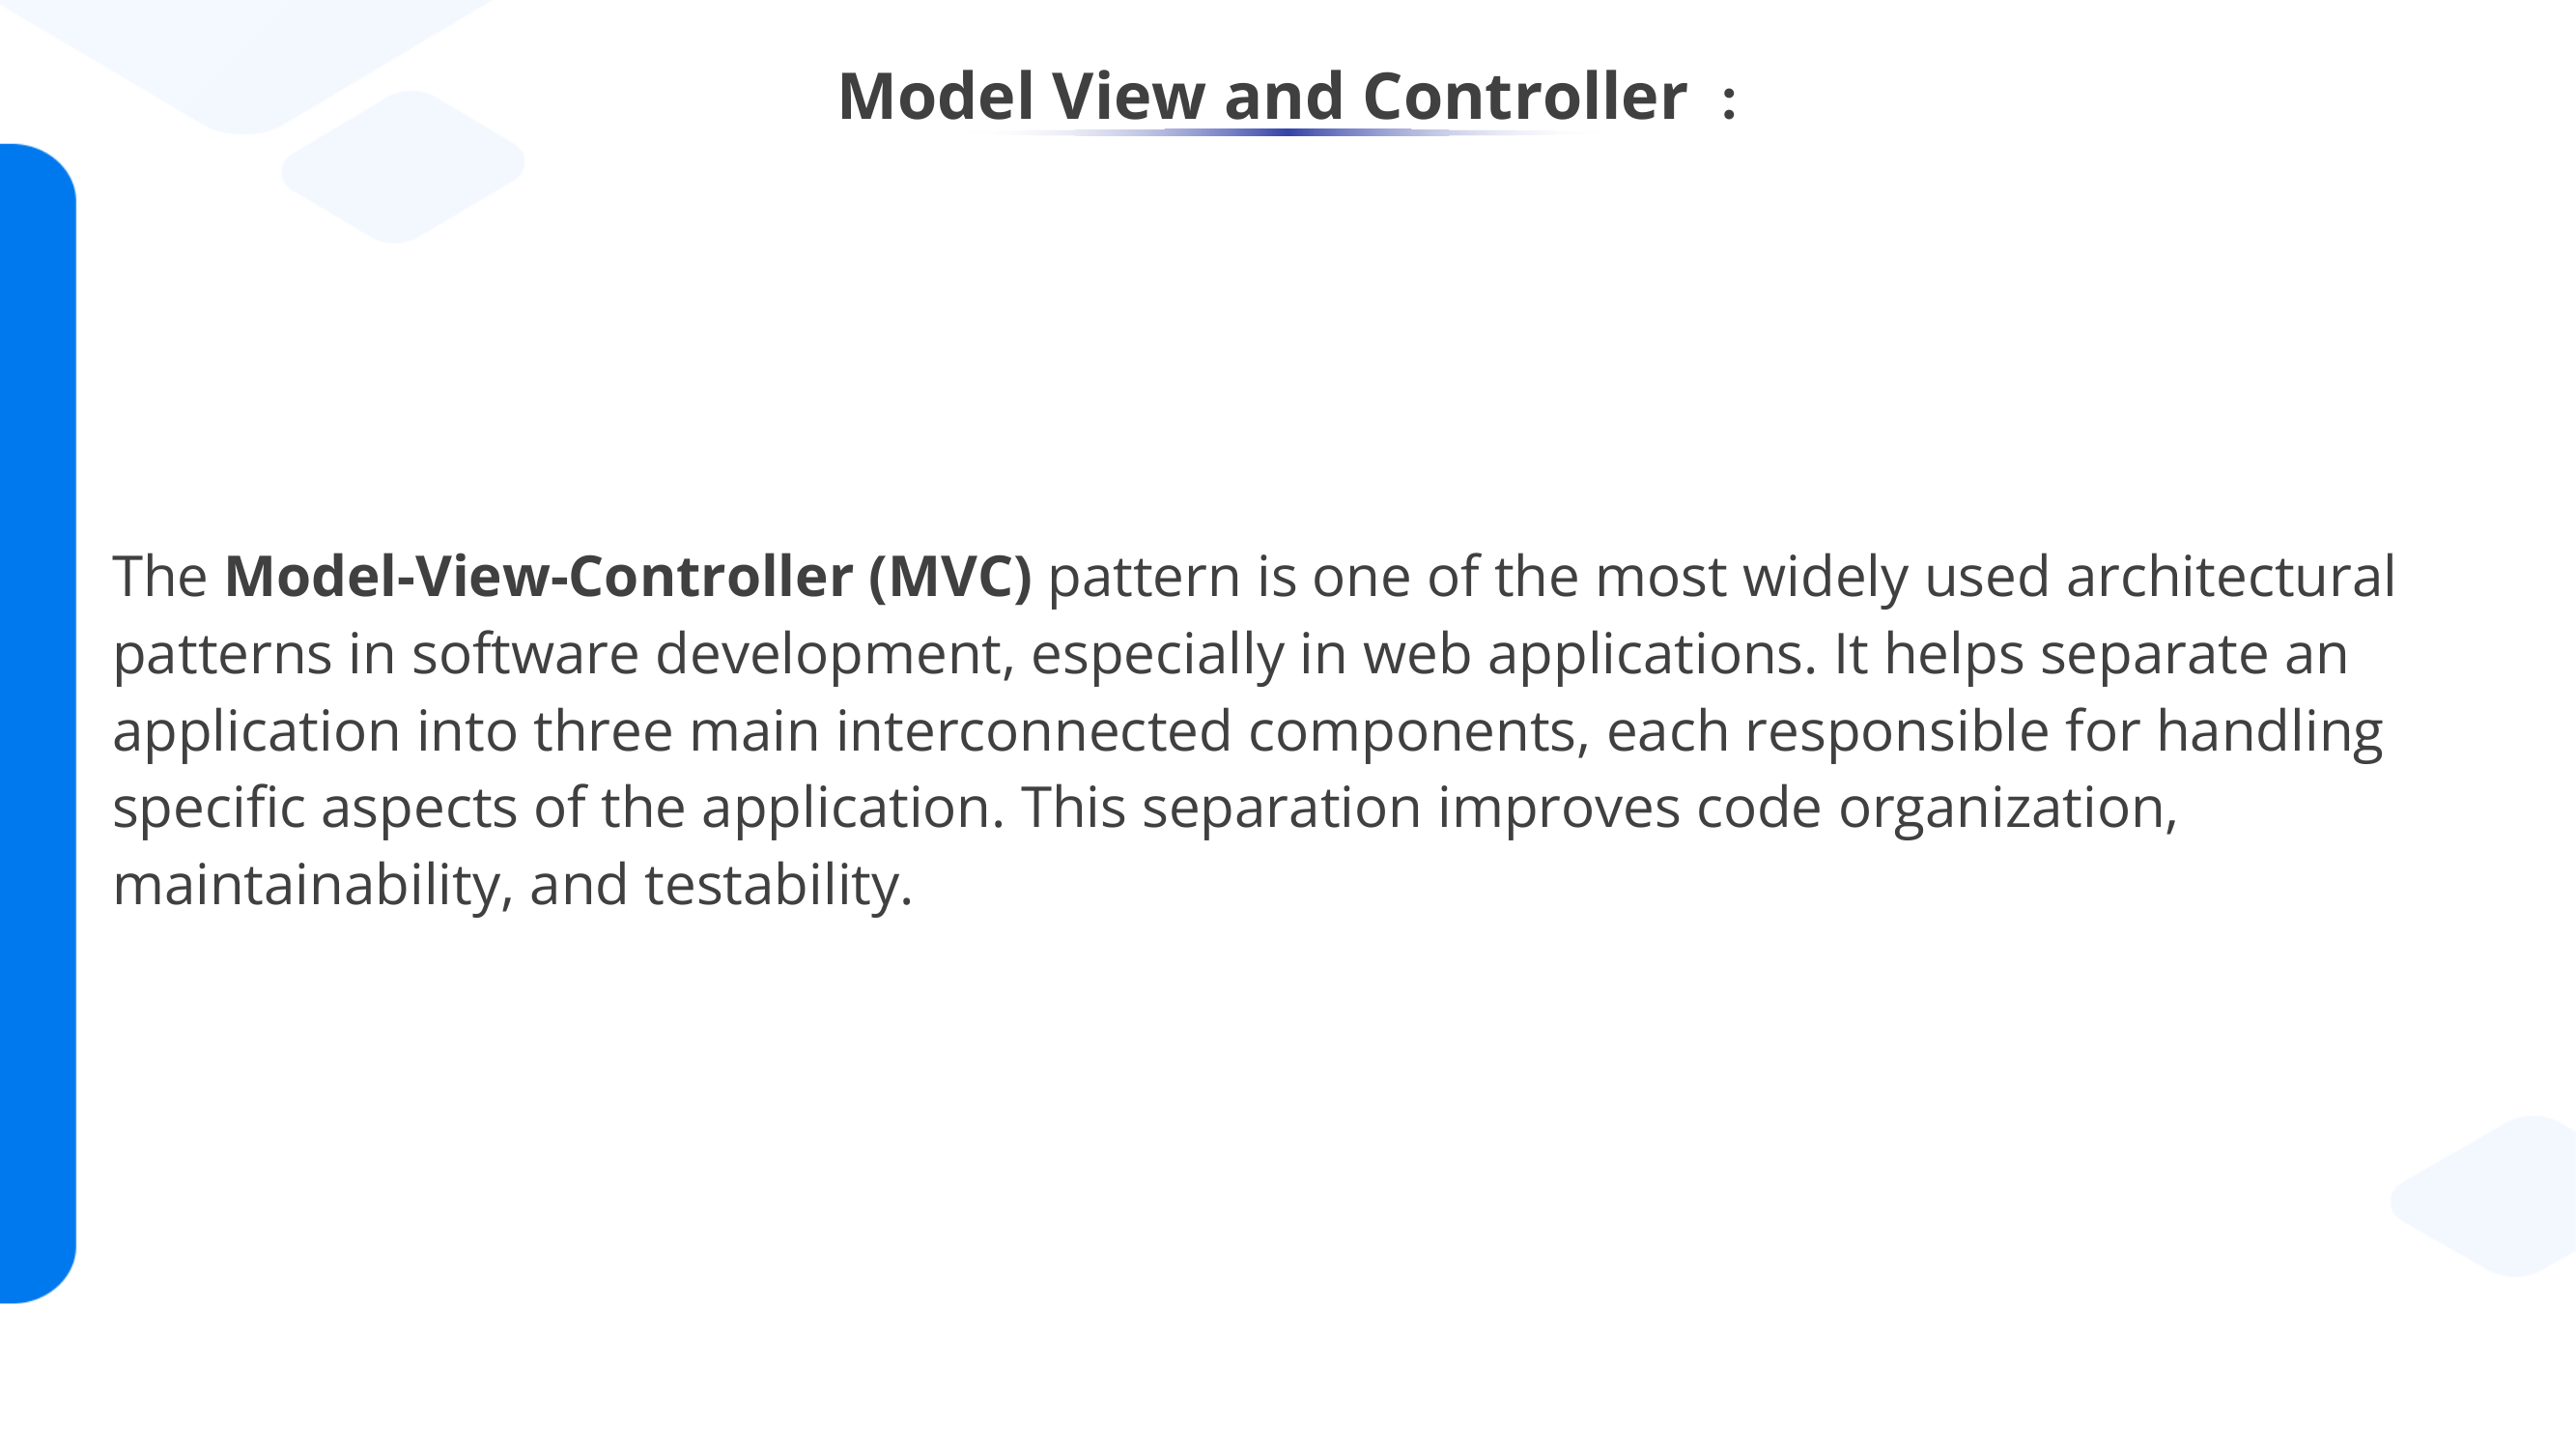

# Model View and Controller  :

The Model-View-Controller (MVC) pattern is one of the most widely used architectural patterns in software development, especially in web applications. It helps separate an application into three main interconnected components, each responsible for handling specific aspects of the application. This separation improves code organization, maintainability, and testability.